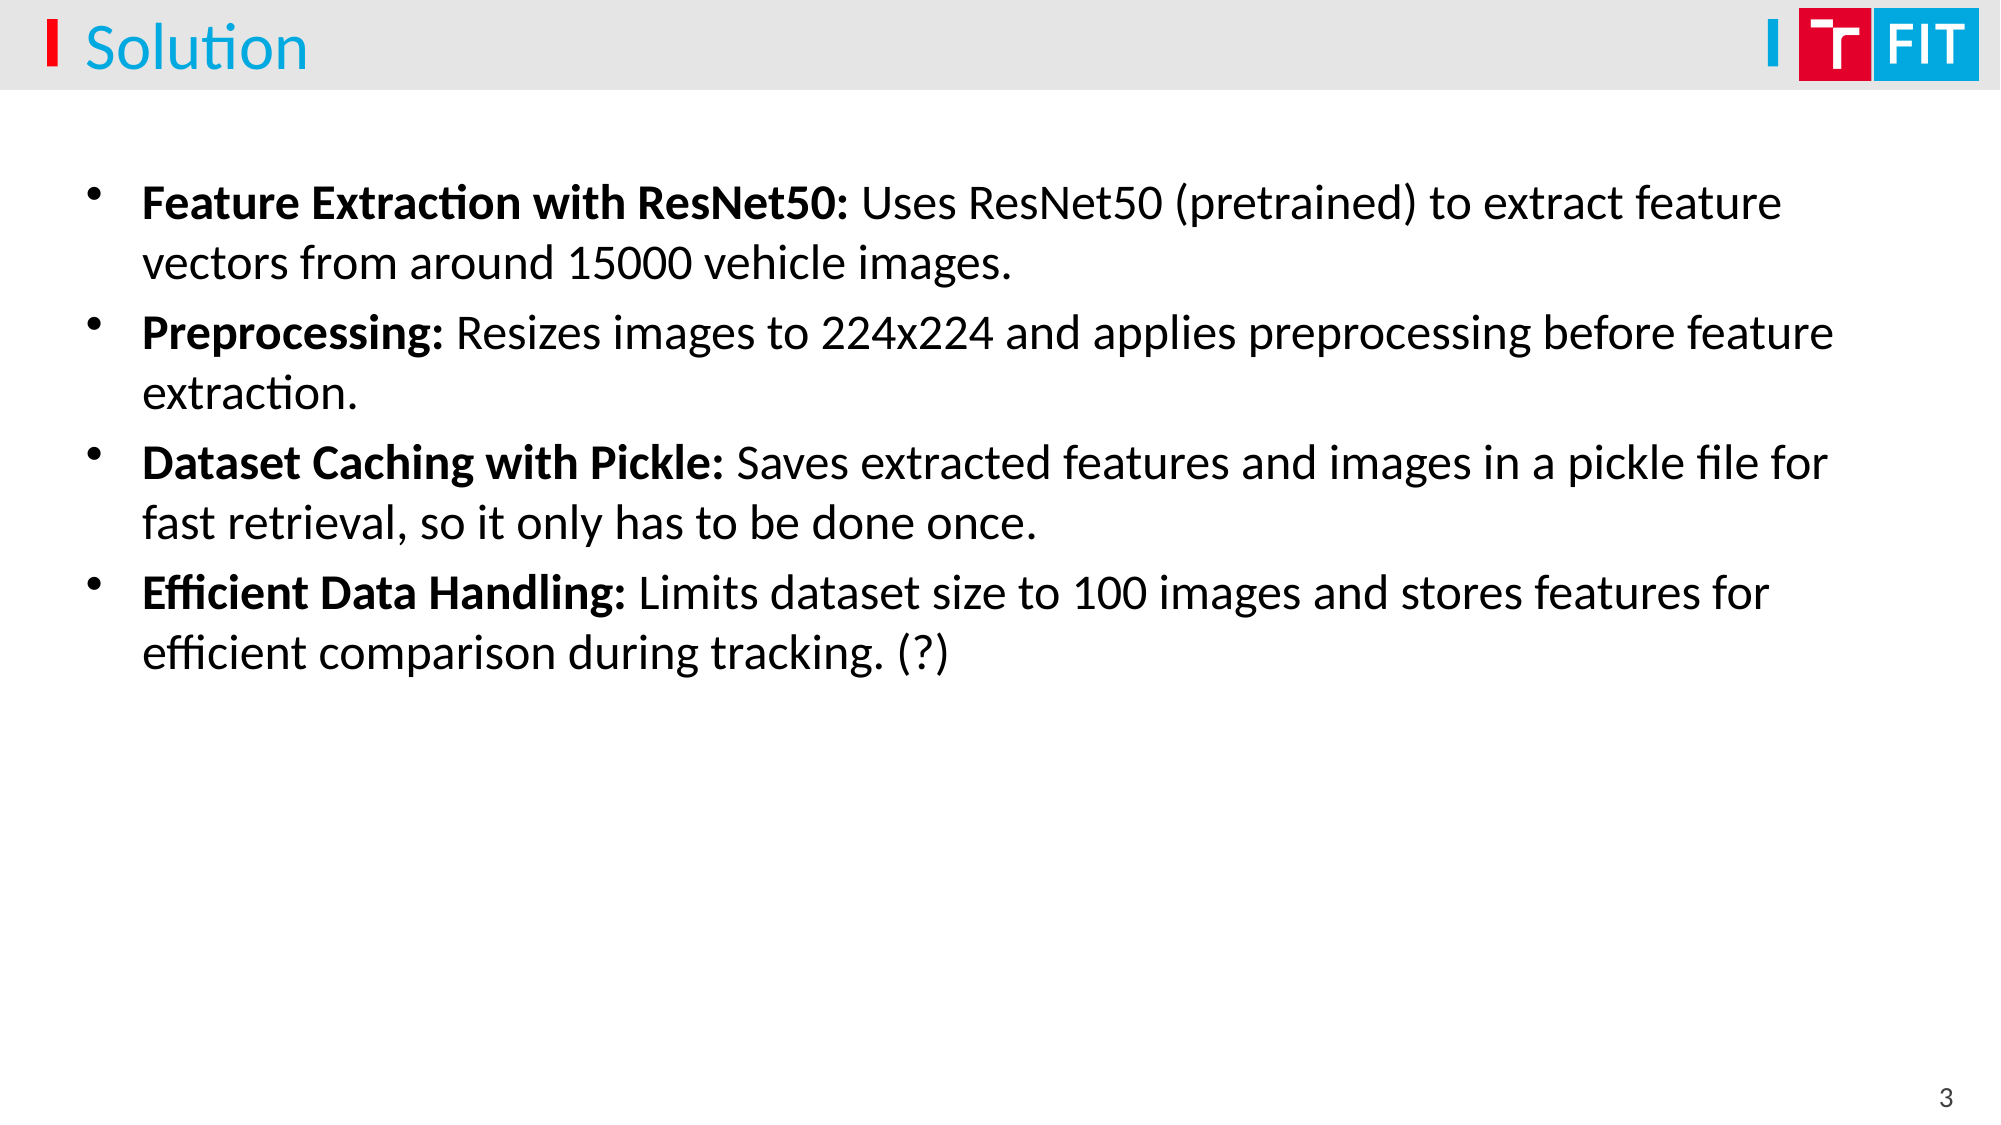

# Solution
Feature Extraction with ResNet50: Uses ResNet50 (pretrained) to extract feature vectors from around 15000 vehicle images.
Preprocessing: Resizes images to 224x224 and applies preprocessing before feature extraction.
Dataset Caching with Pickle: Saves extracted features and images in a pickle file for fast retrieval, so it only has to be done once.
Efficient Data Handling: Limits dataset size to 100 images and stores features for efficient comparison during tracking. (?)
3